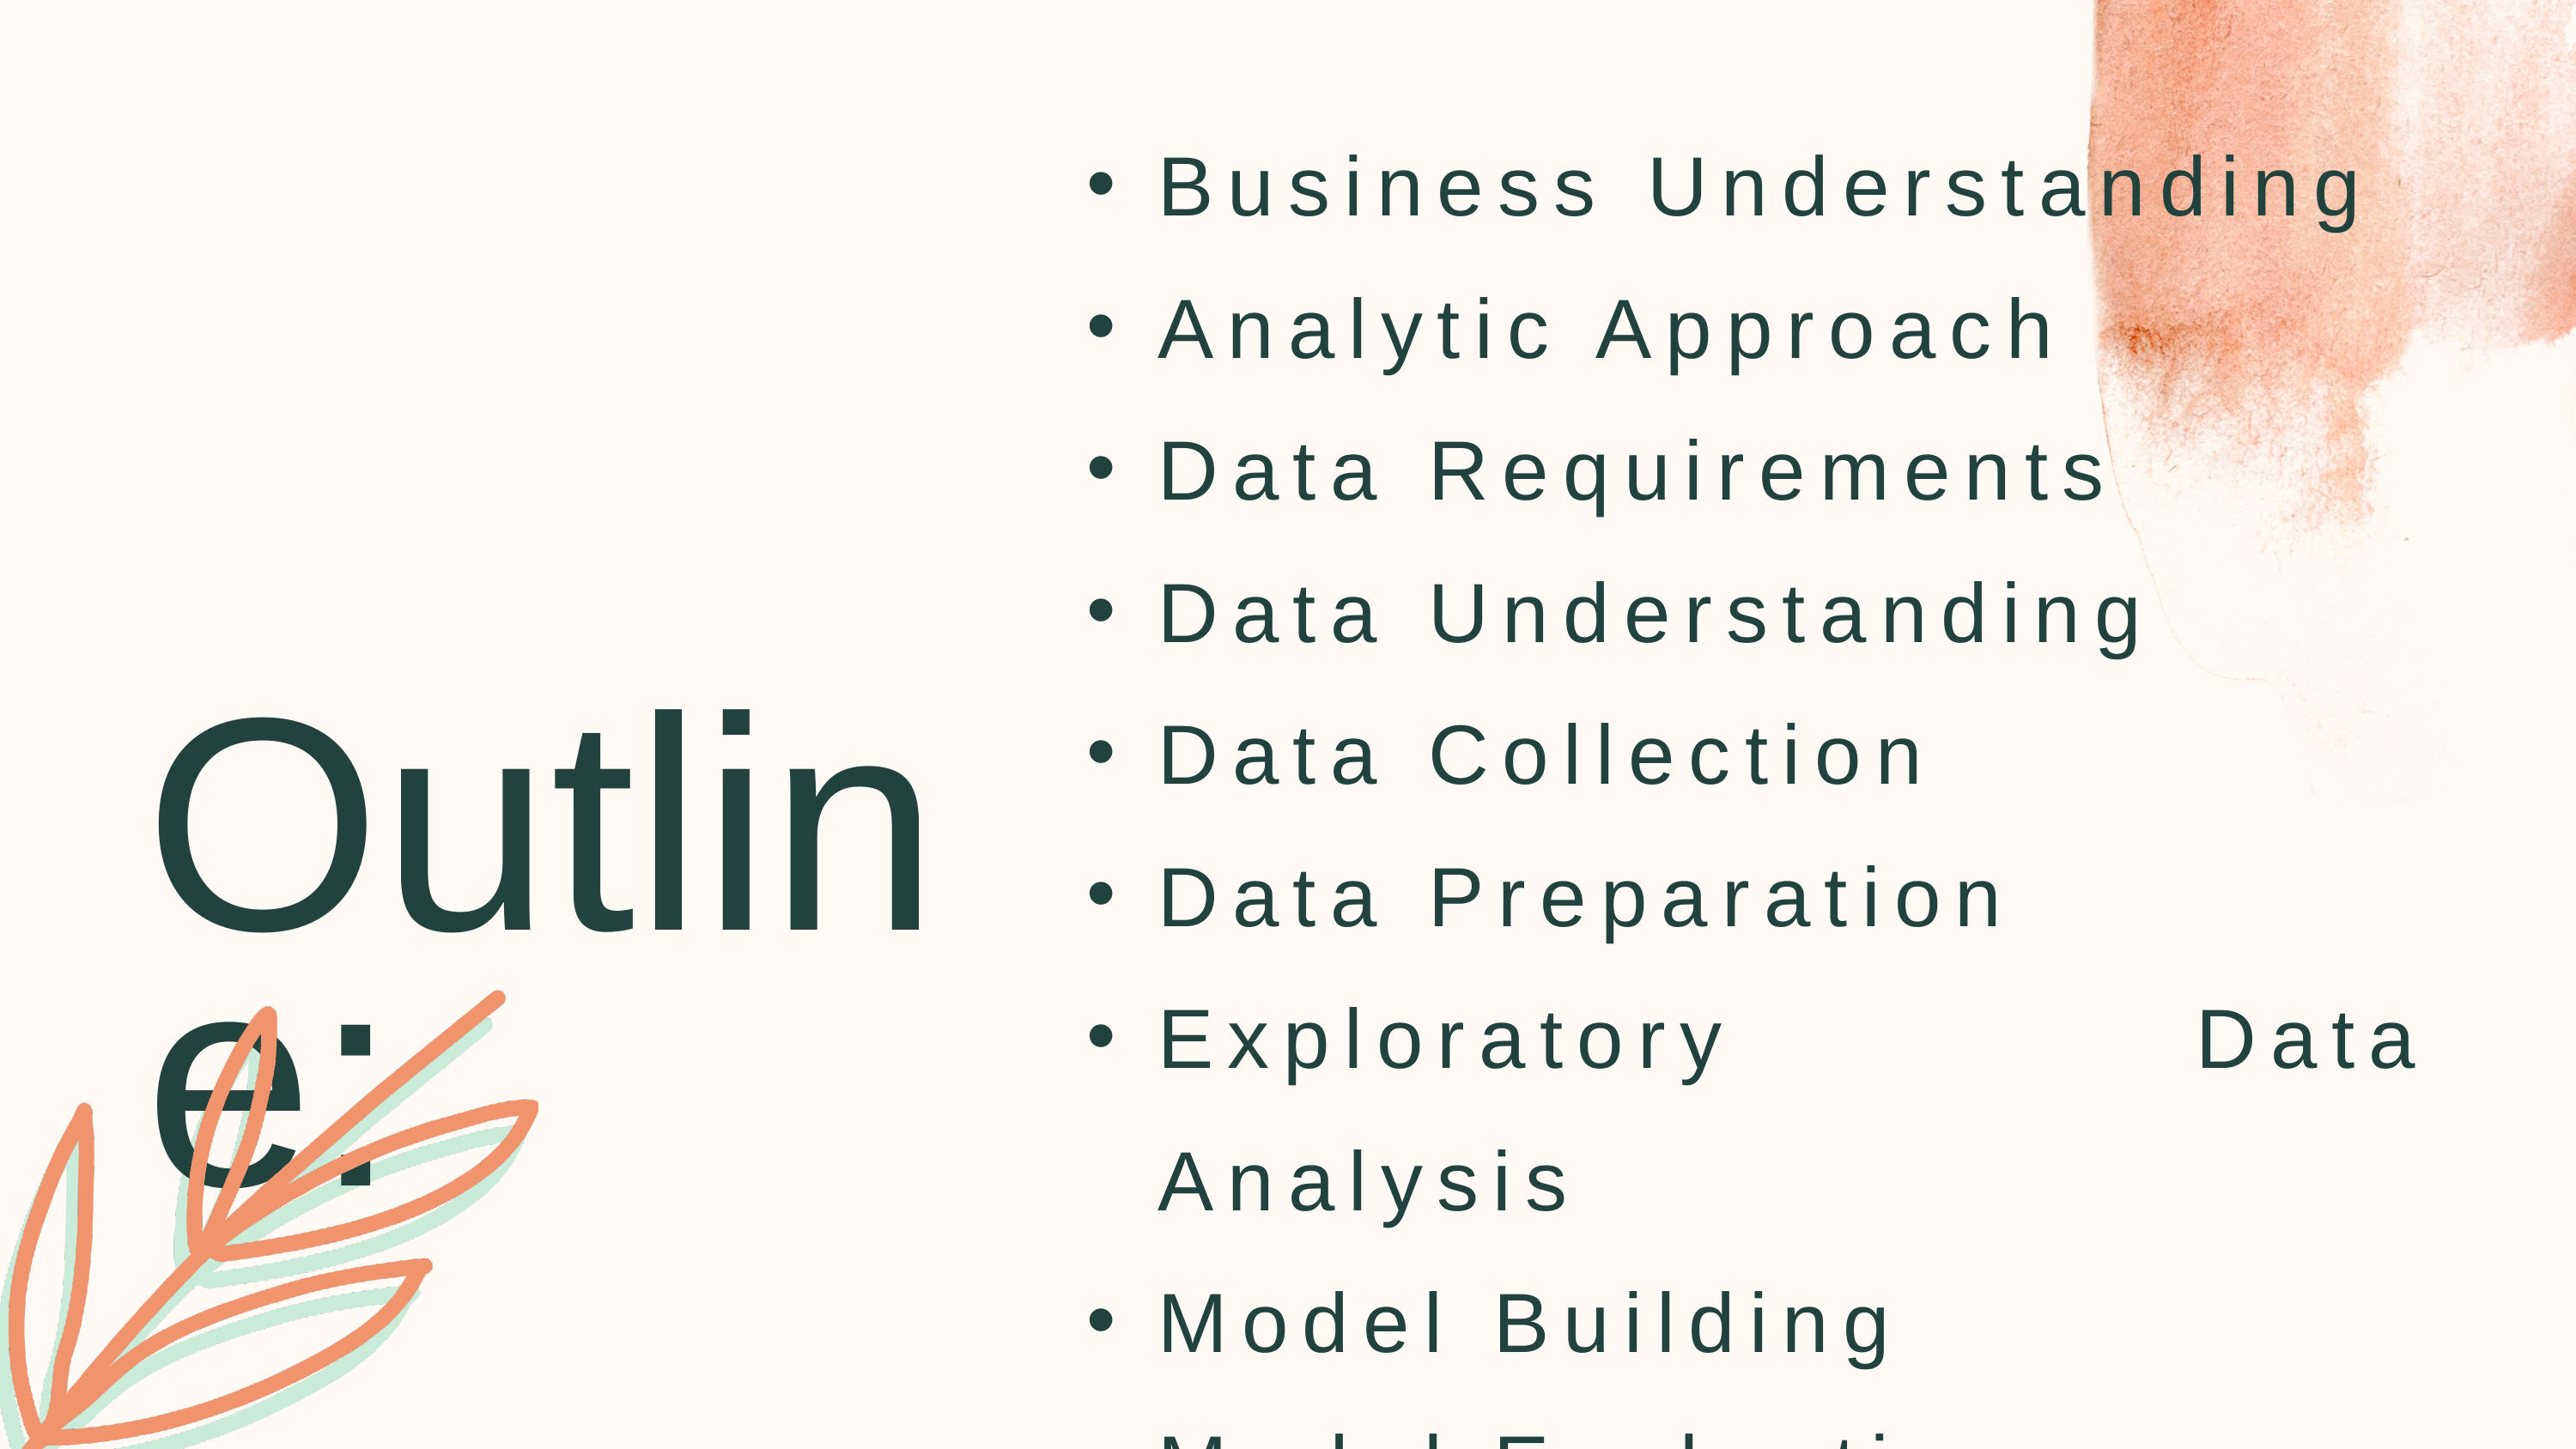

Business Understanding
Analytic Approach
Data Requirements
Data Understanding
Data Collection
Data Preparation
Exploratory Data Analysis
Model Building
Model Evaluation

Outline: